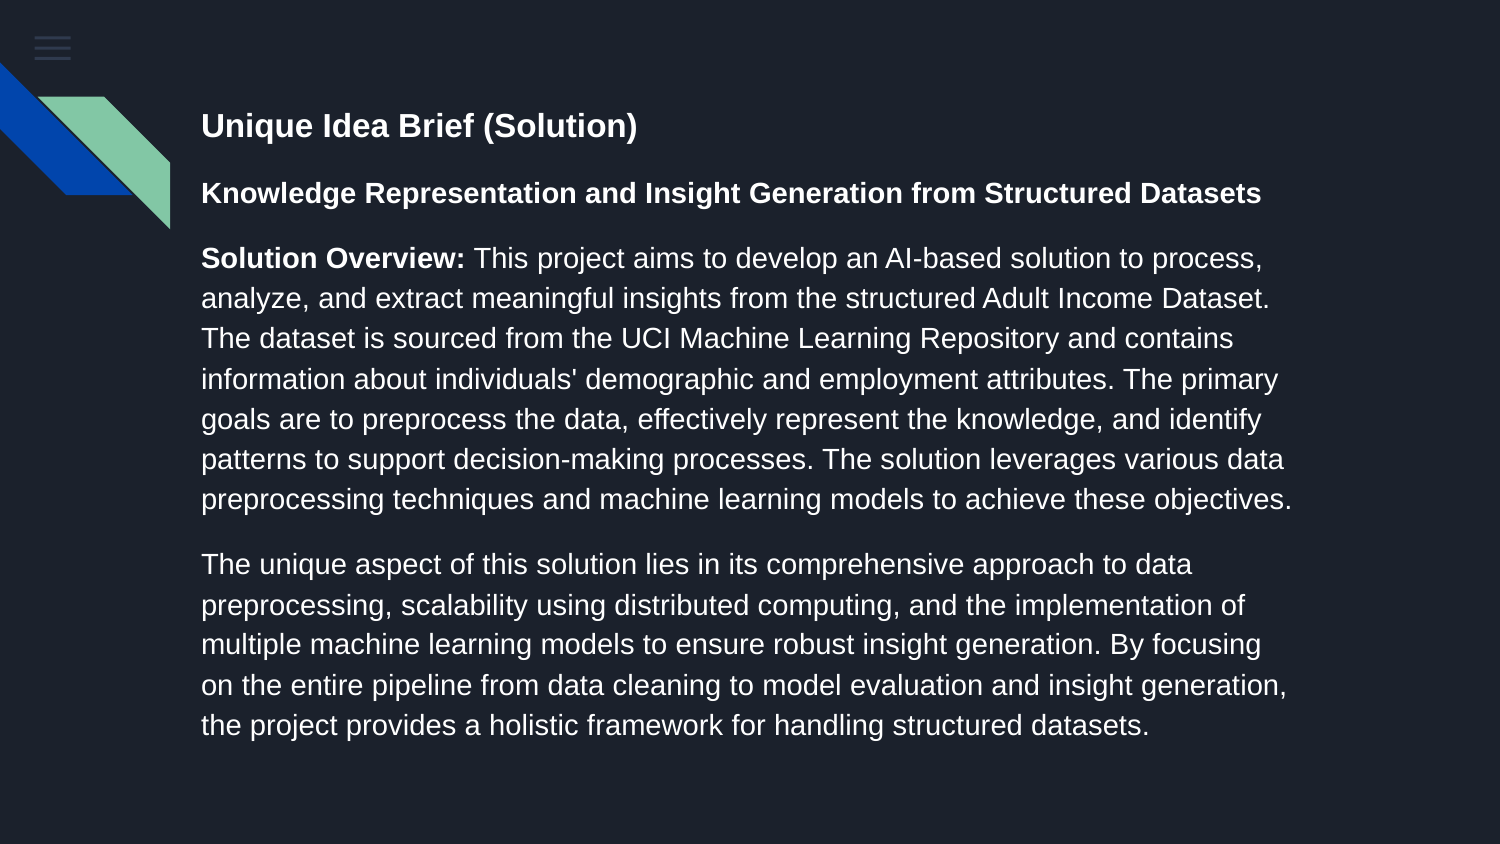

Unique Idea Brief (Solution)
Knowledge Representation and Insight Generation from Structured Datasets
Solution Overview: This project aims to develop an AI-based solution to process, analyze, and extract meaningful insights from the structured Adult Income Dataset. The dataset is sourced from the UCI Machine Learning Repository and contains information about individuals' demographic and employment attributes. The primary goals are to preprocess the data, effectively represent the knowledge, and identify patterns to support decision-making processes. The solution leverages various data preprocessing techniques and machine learning models to achieve these objectives.
The unique aspect of this solution lies in its comprehensive approach to data preprocessing, scalability using distributed computing, and the implementation of multiple machine learning models to ensure robust insight generation. By focusing on the entire pipeline from data cleaning to model evaluation and insight generation, the project provides a holistic framework for handling structured datasets.